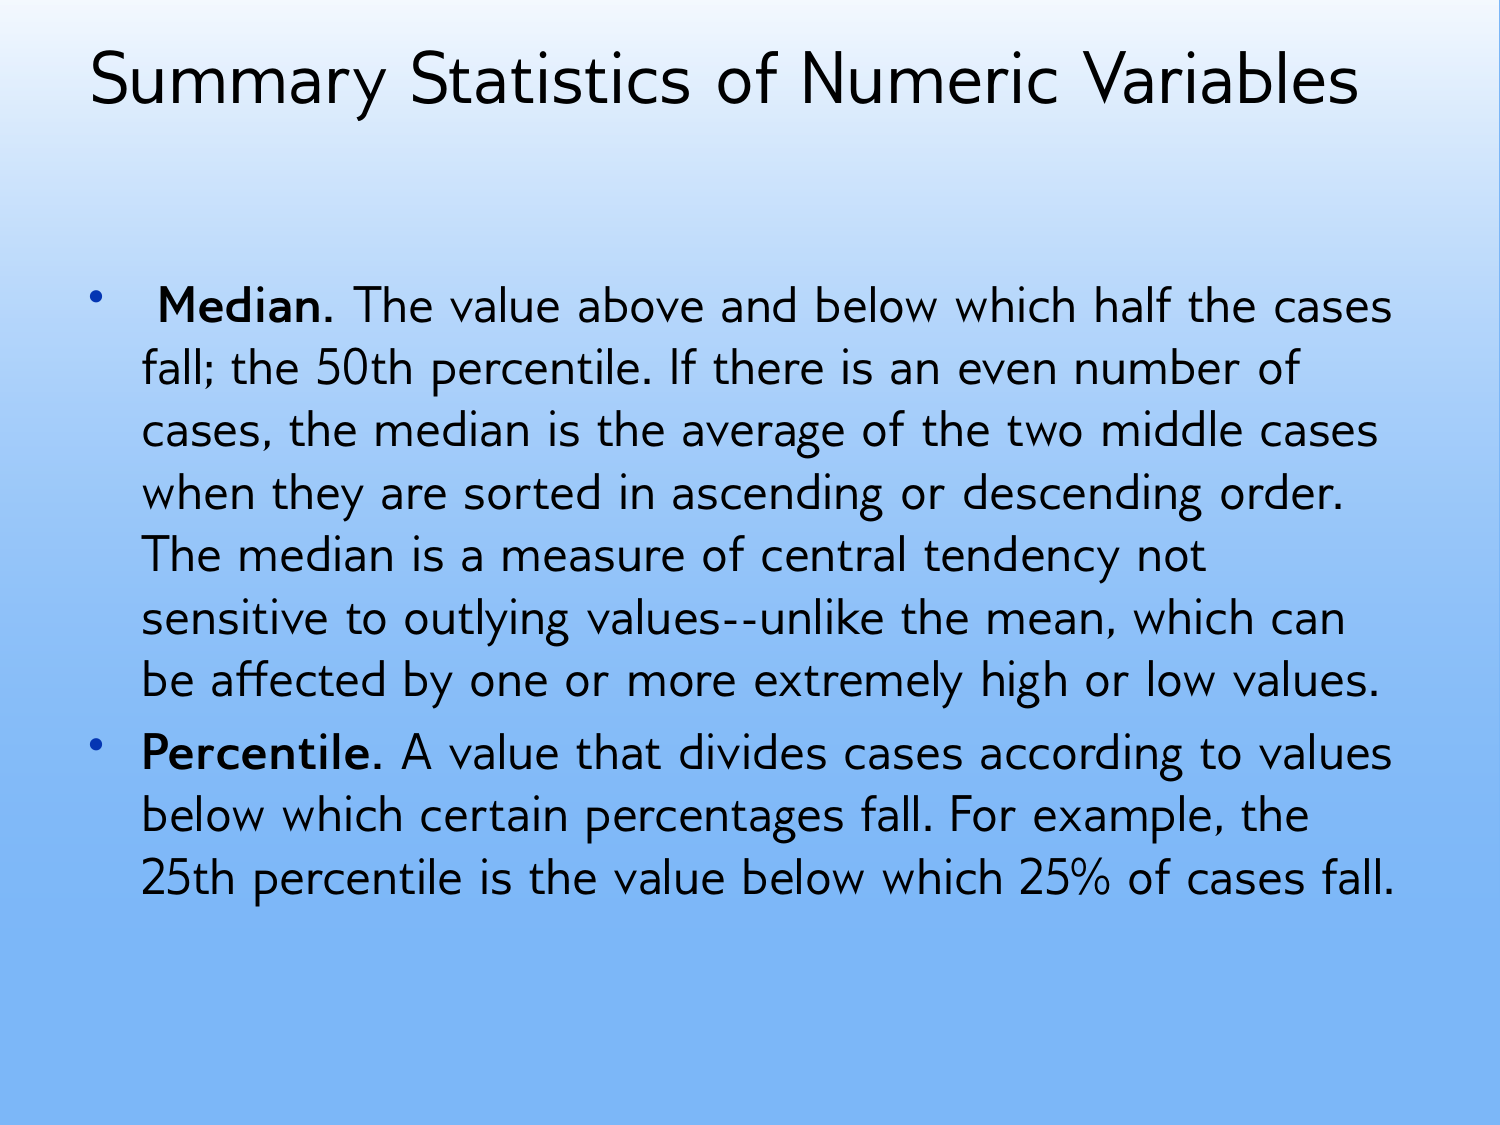

# Summary Statistics of Numeric Variables
 Median. The value above and below which half the cases fall; the 50th percentile. If there is an even number of cases, the median is the average of the two middle cases when they are sorted in ascending or descending order. The median is a measure of central tendency not sensitive to outlying values--unlike the mean, which can be affected by one or more extremely high or low values.
Percentile. A value that divides cases according to values below which certain percentages fall. For example, the 25th percentile is the value below which 25% of cases fall.